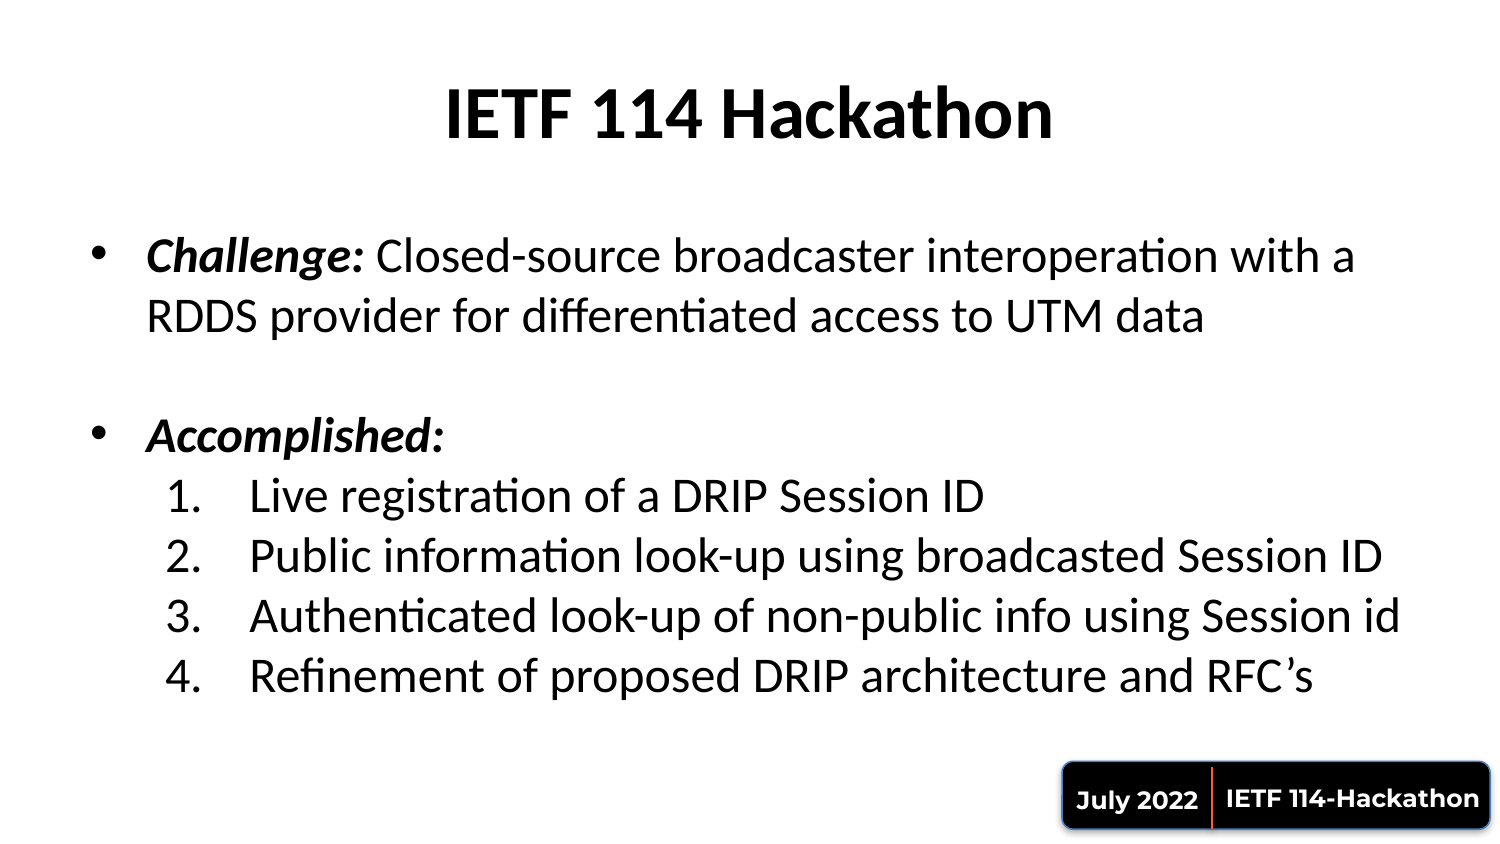

# IETF 114 Hackathon

Challenge: Closed-source broadcaster interoperation with a RDDS provider for differentiated access to UTM data

Accomplished:
Live registration of a DRIP Session ID
Public information look-up using broadcasted Session ID
Authenticated look-up of non-public info using Session id
Refinement of proposed DRIP architecture and RFC’s

IETF 114-Hackathon
July 2022